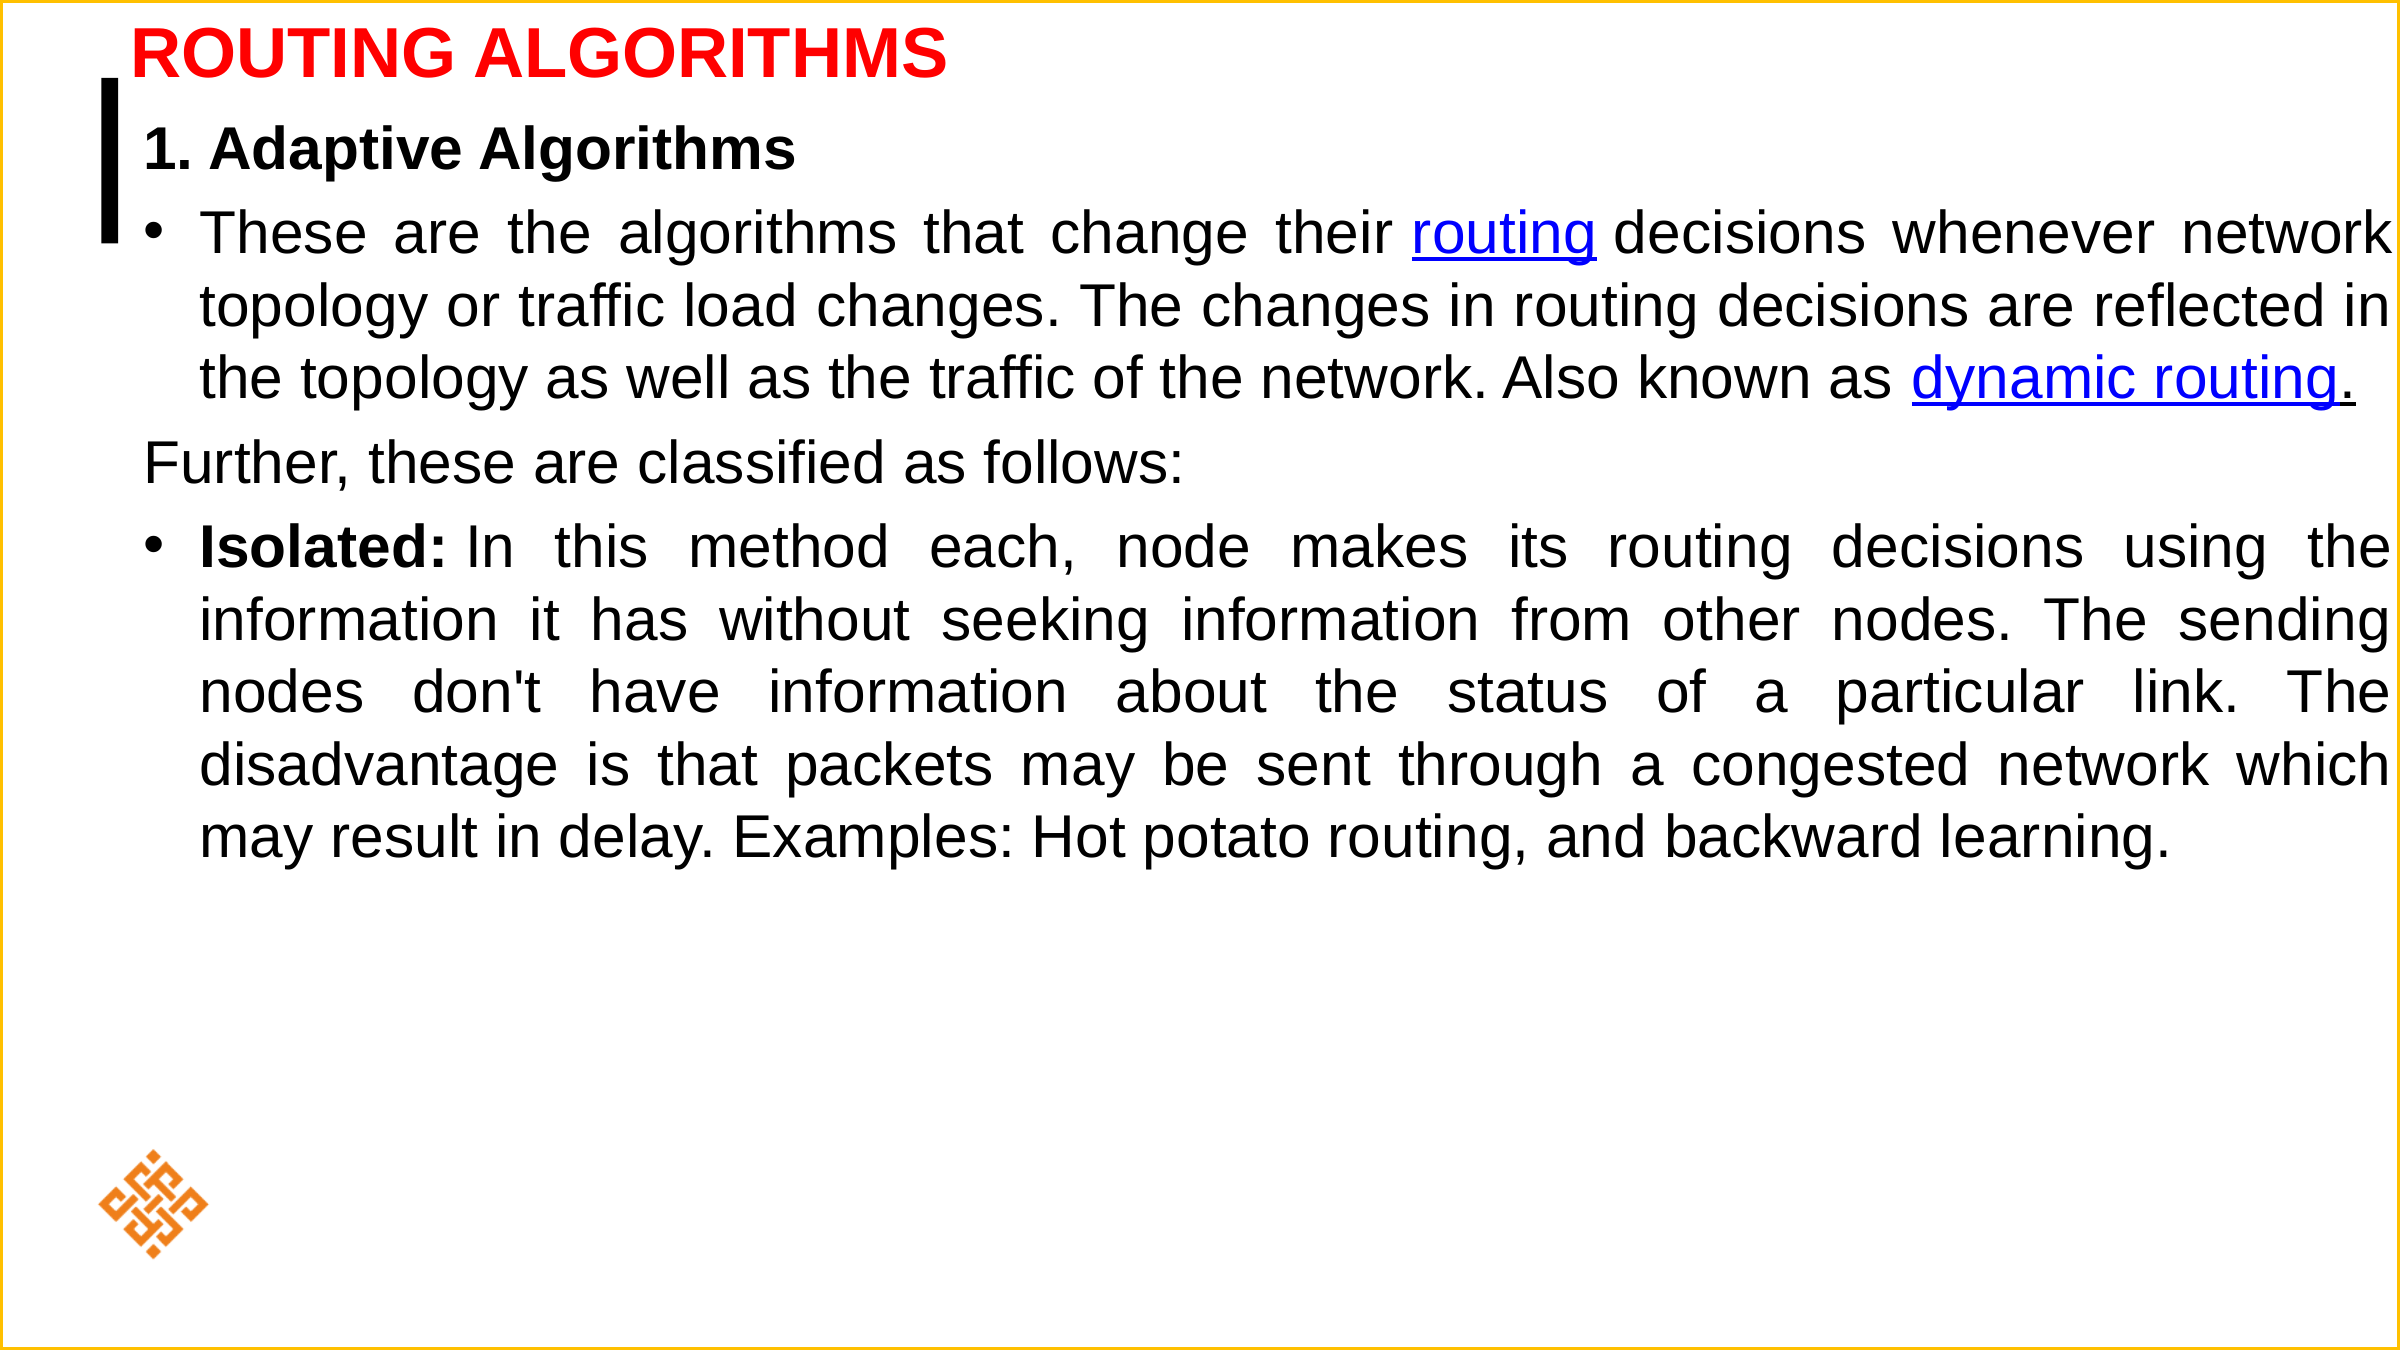

# Routing Algorithms
1. Adaptive Algorithms
These are the algorithms that change their routing decisions whenever network topology or traffic load changes. The changes in routing decisions are reflected in the topology as well as the traffic of the network. Also known as dynamic routing.
Further, these are classified as follows:
Isolated: In this method each, node makes its routing decisions using the information it has without seeking information from other nodes. The sending nodes don't have information about the status of a particular link. The disadvantage is that packets may be sent through a congested network which may result in delay. Examples: Hot potato routing, and backward learning.